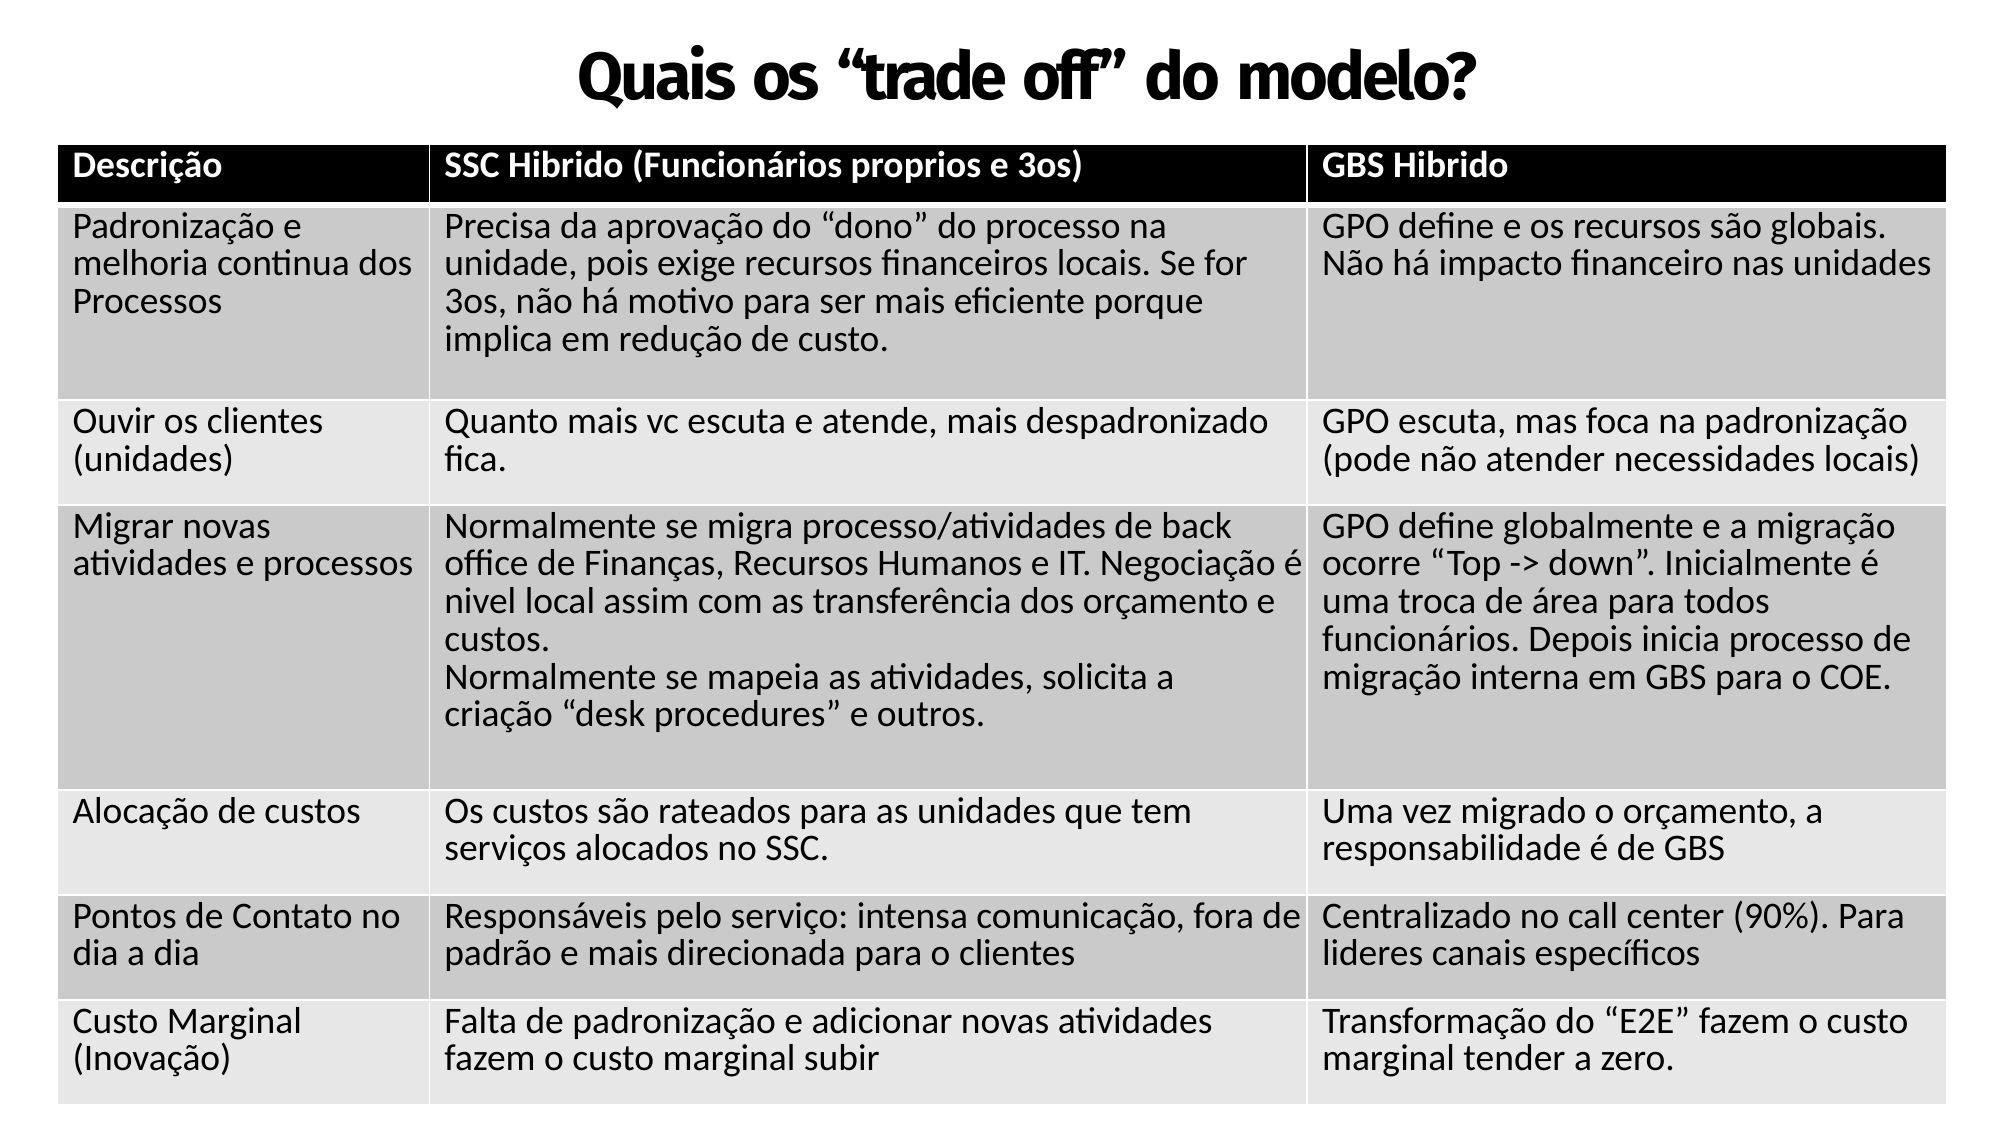

# Quais os “trade off” do modelo?
| Descrição | SSC Hibrido (Funcionários proprios e 3os) | GBS Hibrido |
| --- | --- | --- |
| Padronização e melhoria continua dos Processos | Precisa da aprovação do “dono” do processo na unidade, pois exige recursos financeiros locais. Se for 3os, não há motivo para ser mais eficiente porque implica em redução de custo. | GPO define e os recursos são globais. Não há impacto financeiro nas unidades |
| Ouvir os clientes (unidades) | Quanto mais vc escuta e atende, mais despadronizado fica. | GPO escuta, mas foca na padronização (pode não atender necessidades locais) |
| Migrar novas atividades e processos | Normalmente se migra processo/atividades de back office de Finanças, Recursos Humanos e IT. Negociação é nivel local assim com as transferência dos orçamento e custos. Normalmente se mapeia as atividades, solicita a criação “desk procedures” e outros. | GPO define globalmente e a migração ocorre “Top -> down”. Inicialmente é uma troca de área para todos funcionários. Depois inicia processo de migração interna em GBS para o COE. |
| Alocação de custos | Os custos são rateados para as unidades que tem serviços alocados no SSC. | Uma vez migrado o orçamento, a responsabilidade é de GBS |
| Pontos de Contato no dia a dia | Responsáveis pelo serviço: intensa comunicação, fora de padrão e mais direcionada para o clientes | Centralizado no call center (90%). Para lideres canais específicos |
| Custo Marginal (Inovação) | Falta de padronização e adicionar novas atividades fazem o custo marginal subir | Transformação do “E2E” fazem o custo marginal tender a zero. |